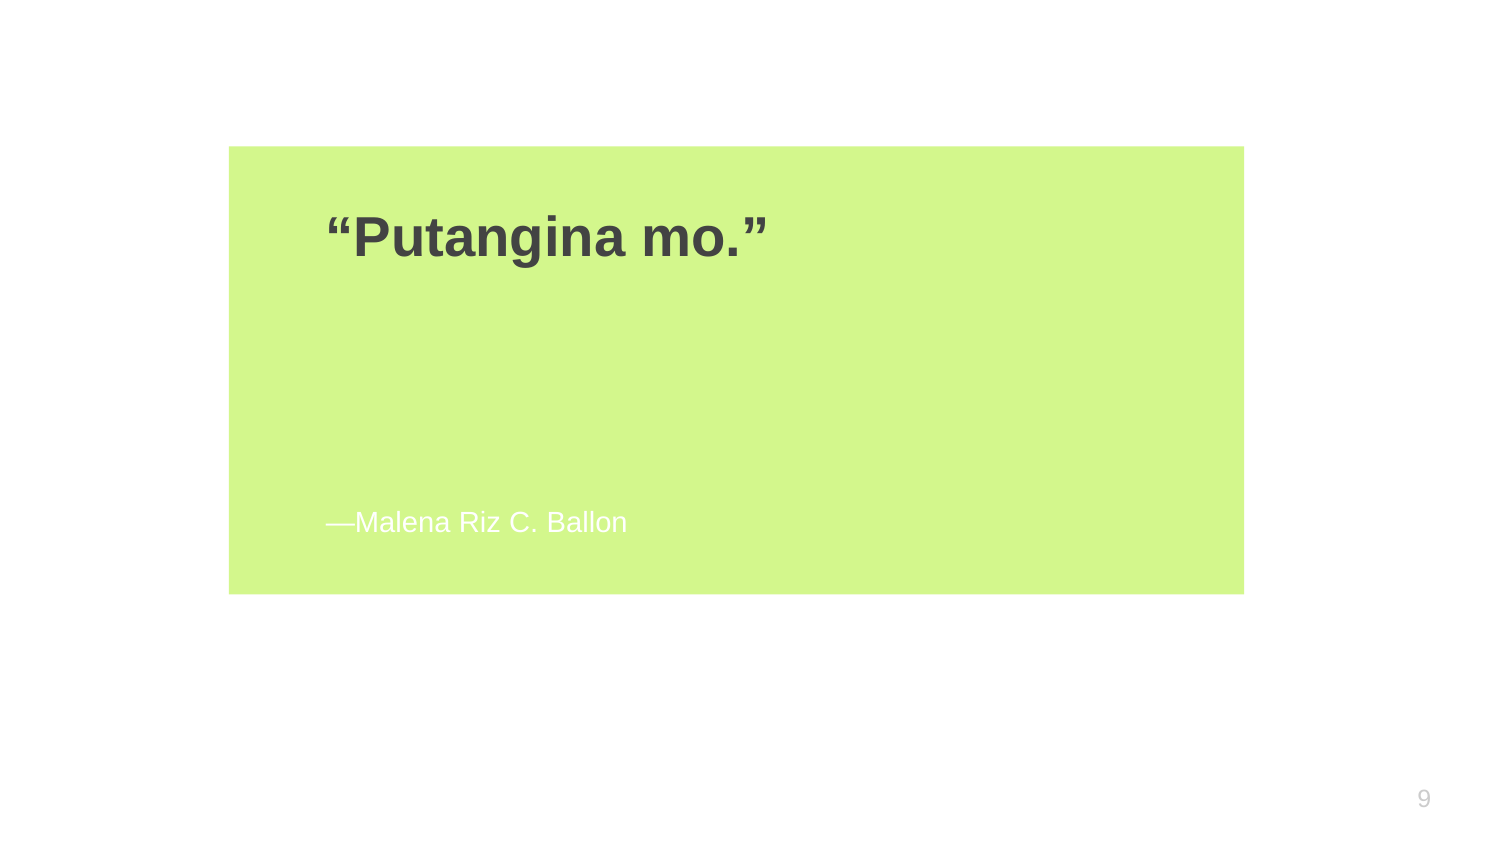

“Putangina mo.”

—Malena Riz C. Ballon
9